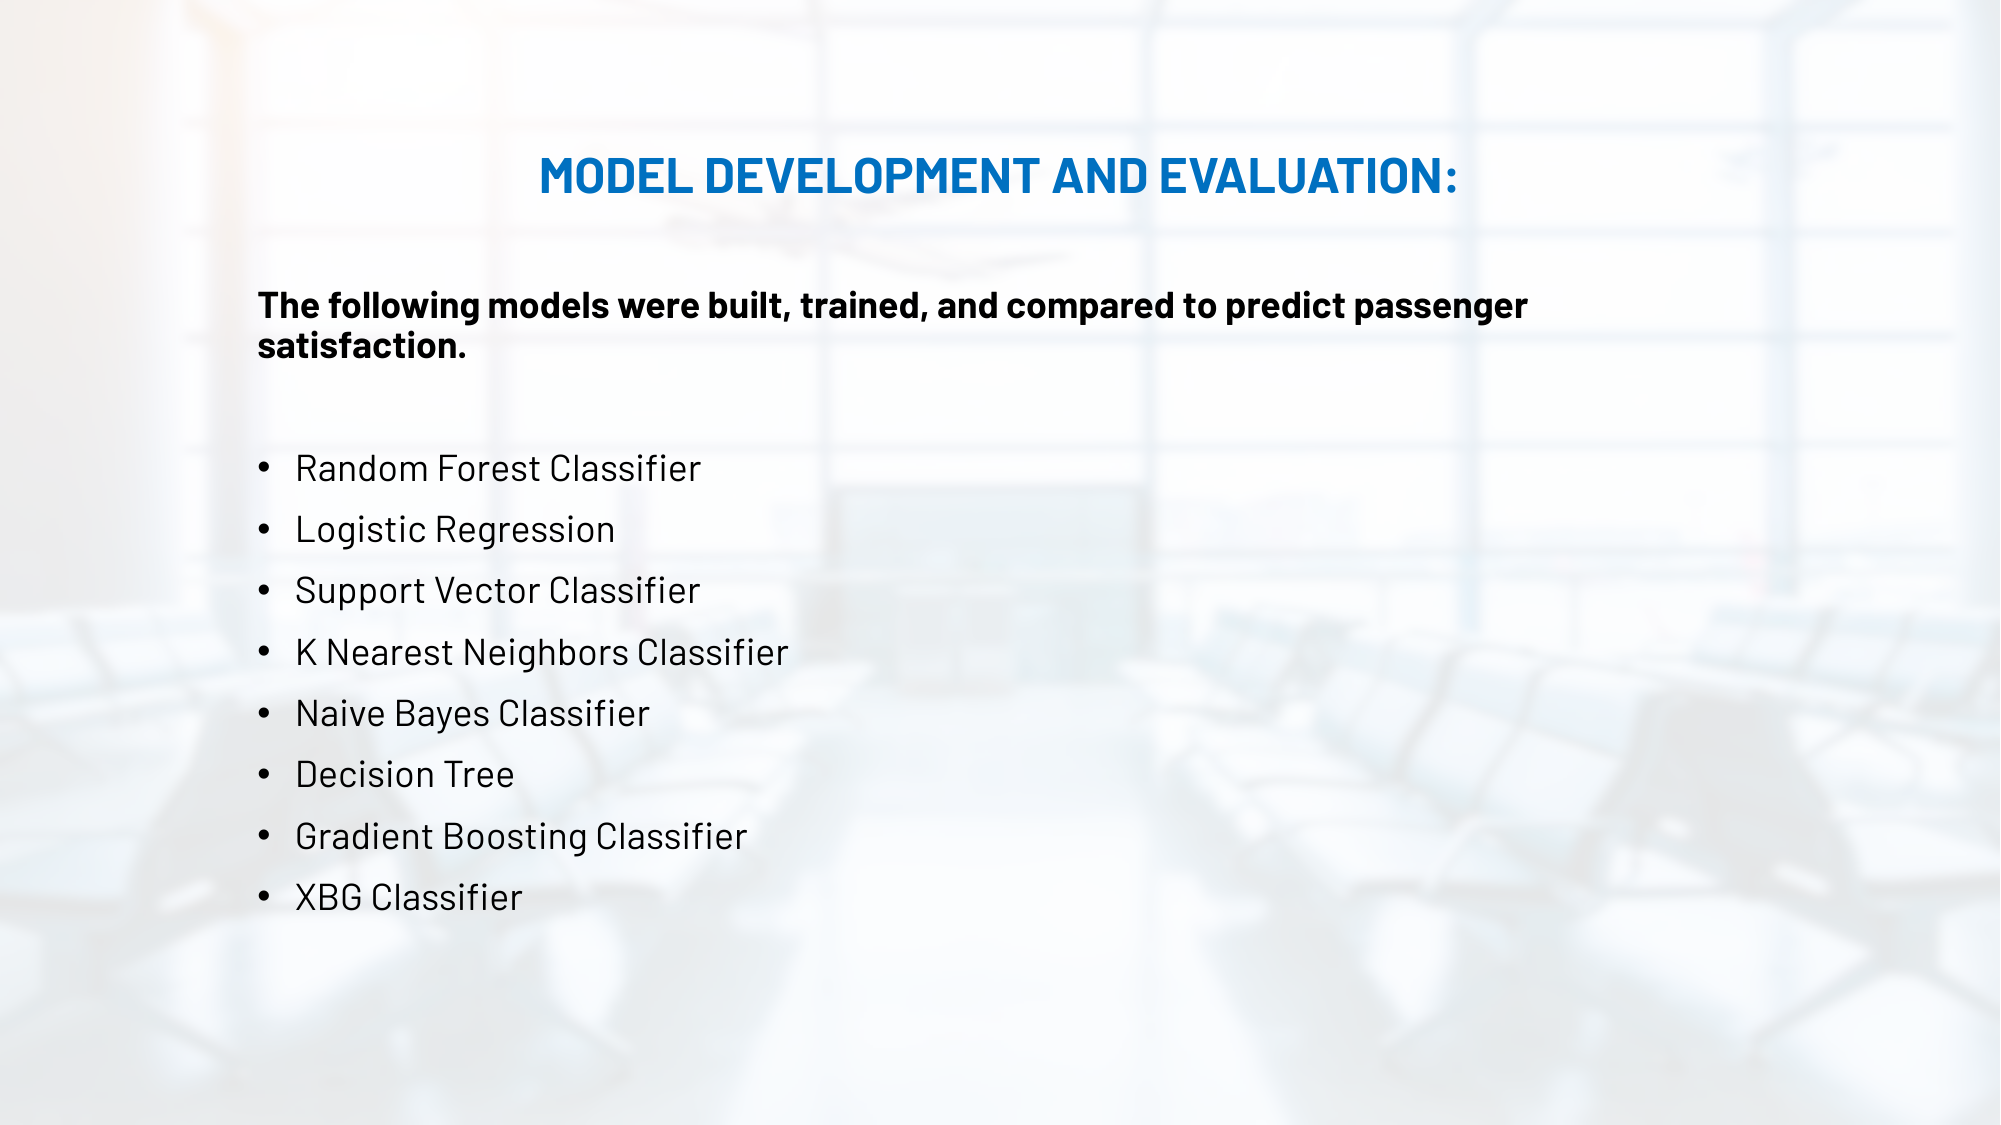

# MODEL DEVELOPMENT AND EVALUATION:
The following models were built, trained, and compared to predict passenger satisfaction.

Random Forest Classifier
Logistic Regression
Support Vector Classifier
K Nearest Neighbors Classifier
Naive Bayes Classifier
Decision Tree
Gradient Boosting Classifier
XBG Classifier